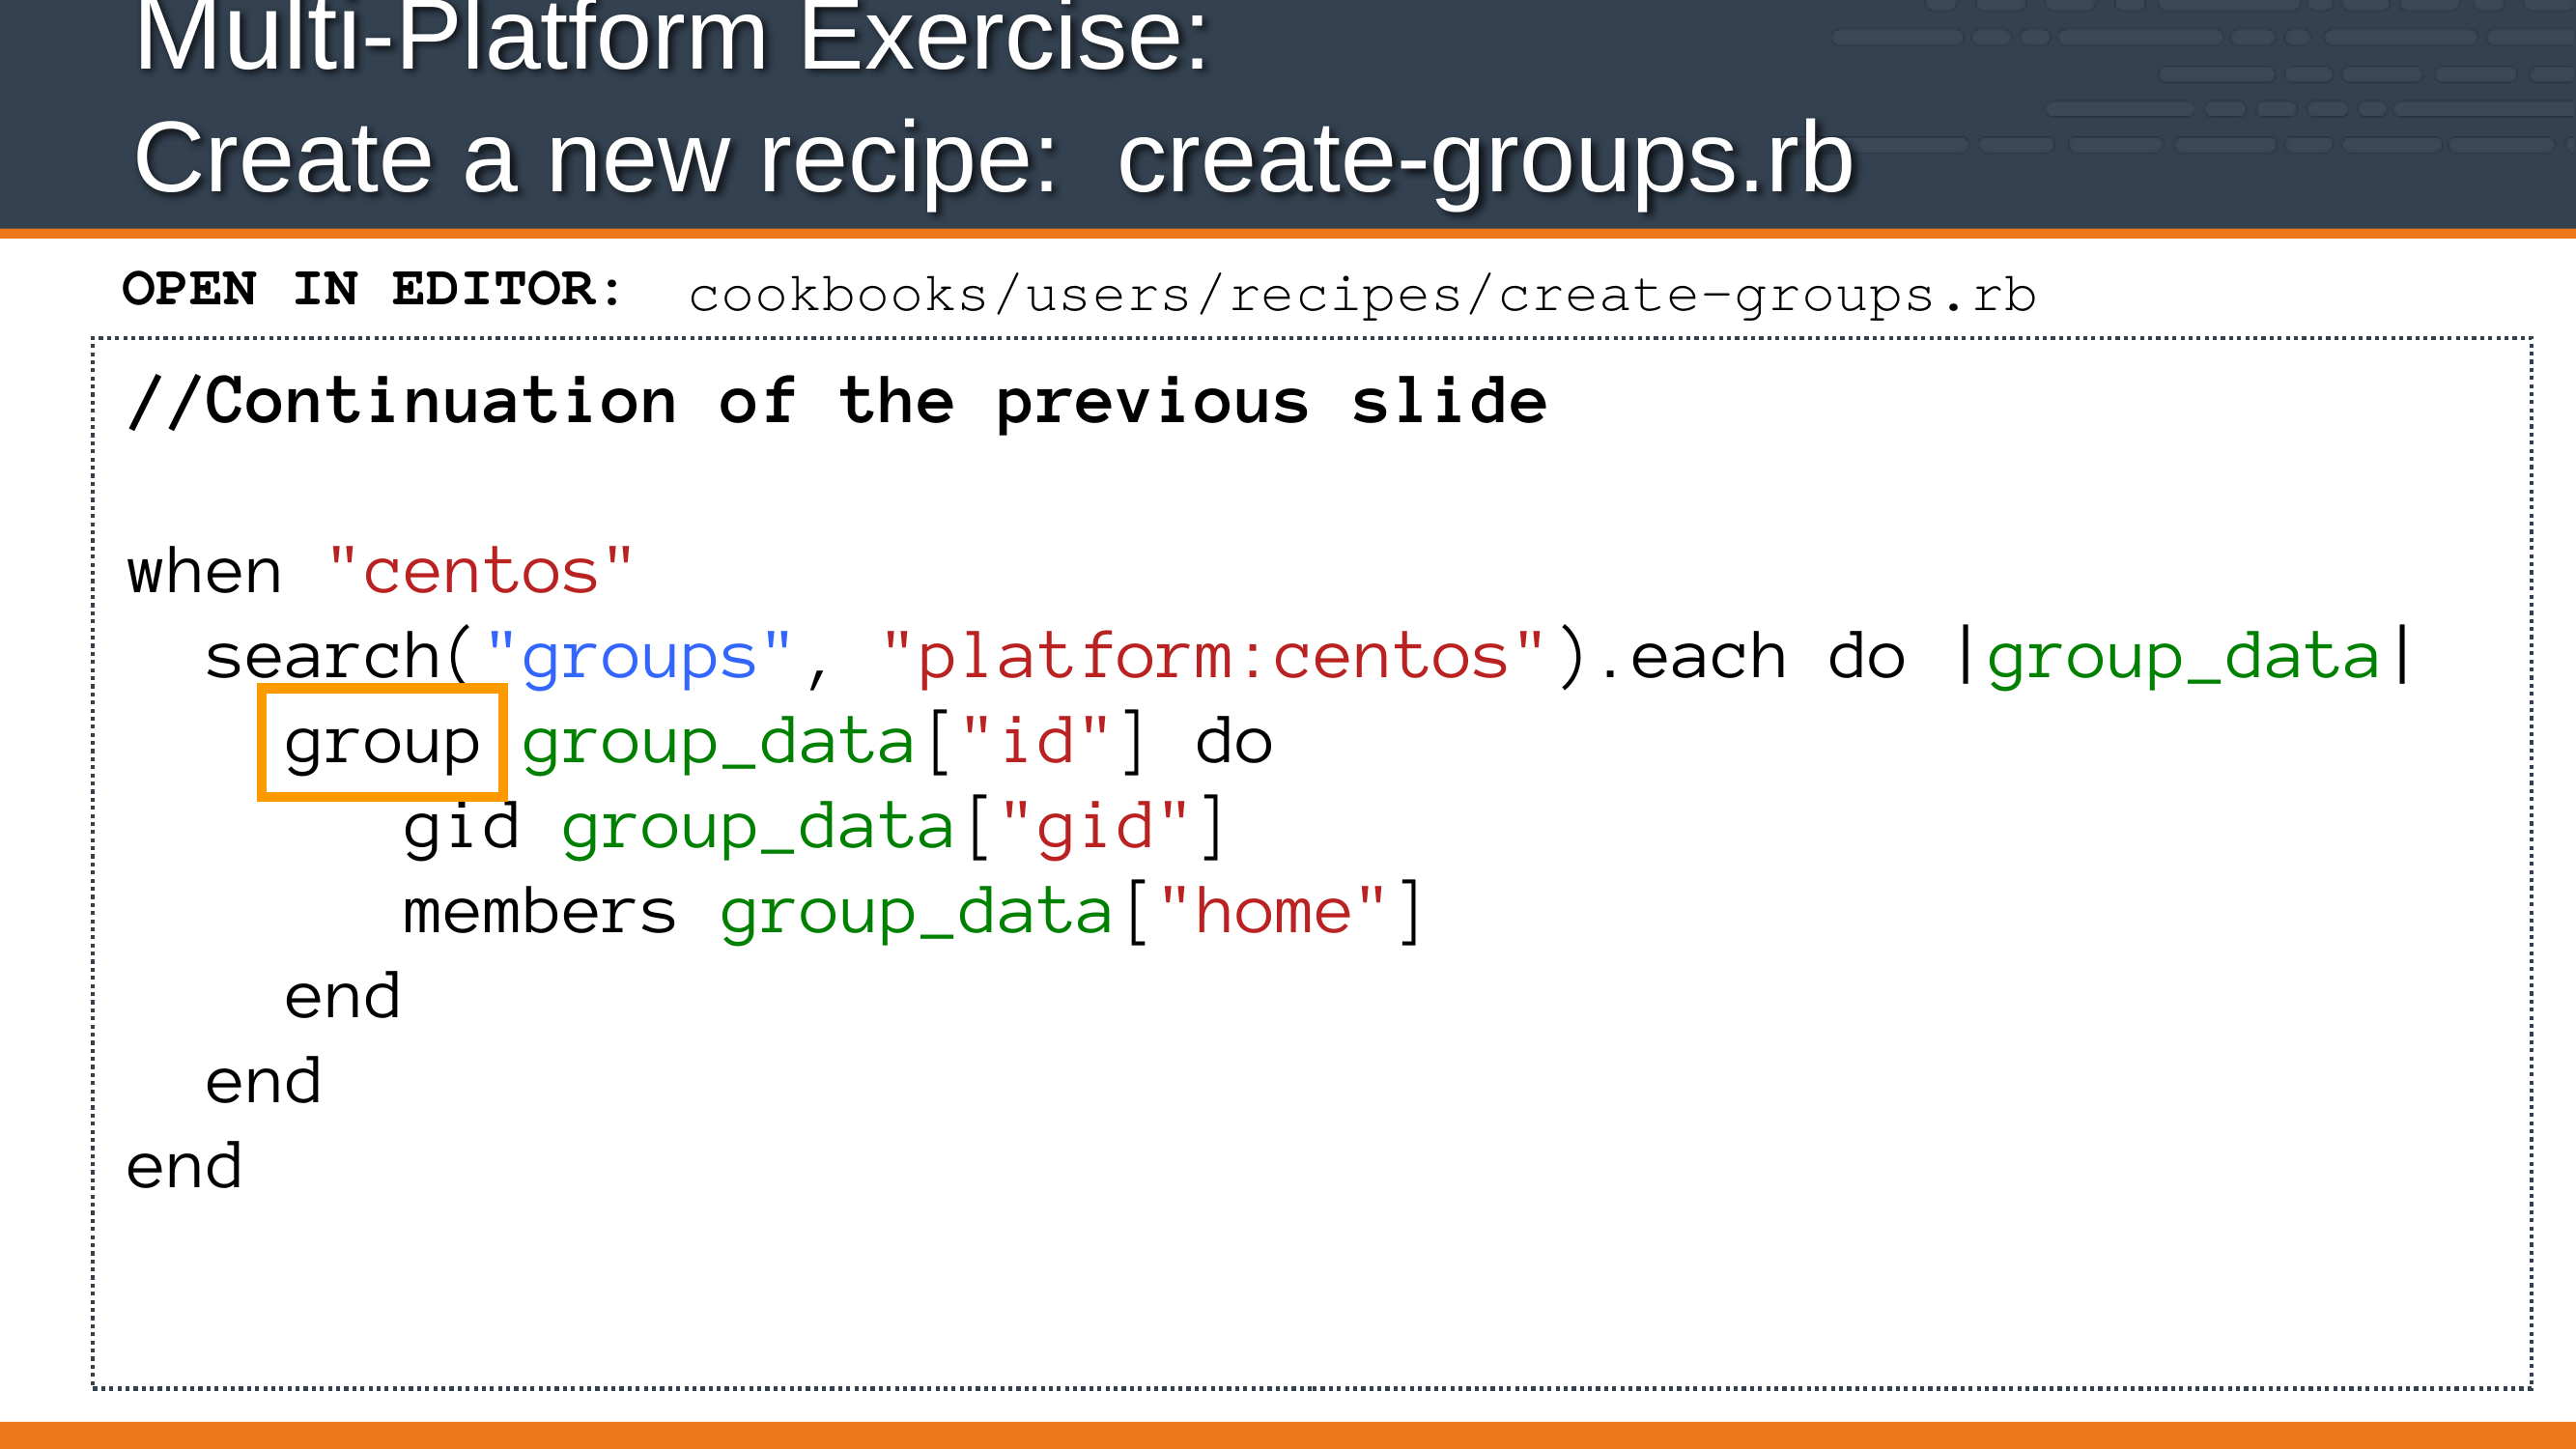

# Multi-Platform Exercise: Create a new recipe:  create-groups.rb
OPEN IN EDITOR:
cookbooks/users/recipes/create-groups.rb

//Continuation of the previous slide

when "centos"
  search("groups", "platform:centos").each do |group_data|
    group group_data["id"] do
       gid group_data["gid"]
       members group_data["home"]
    end
  end
end